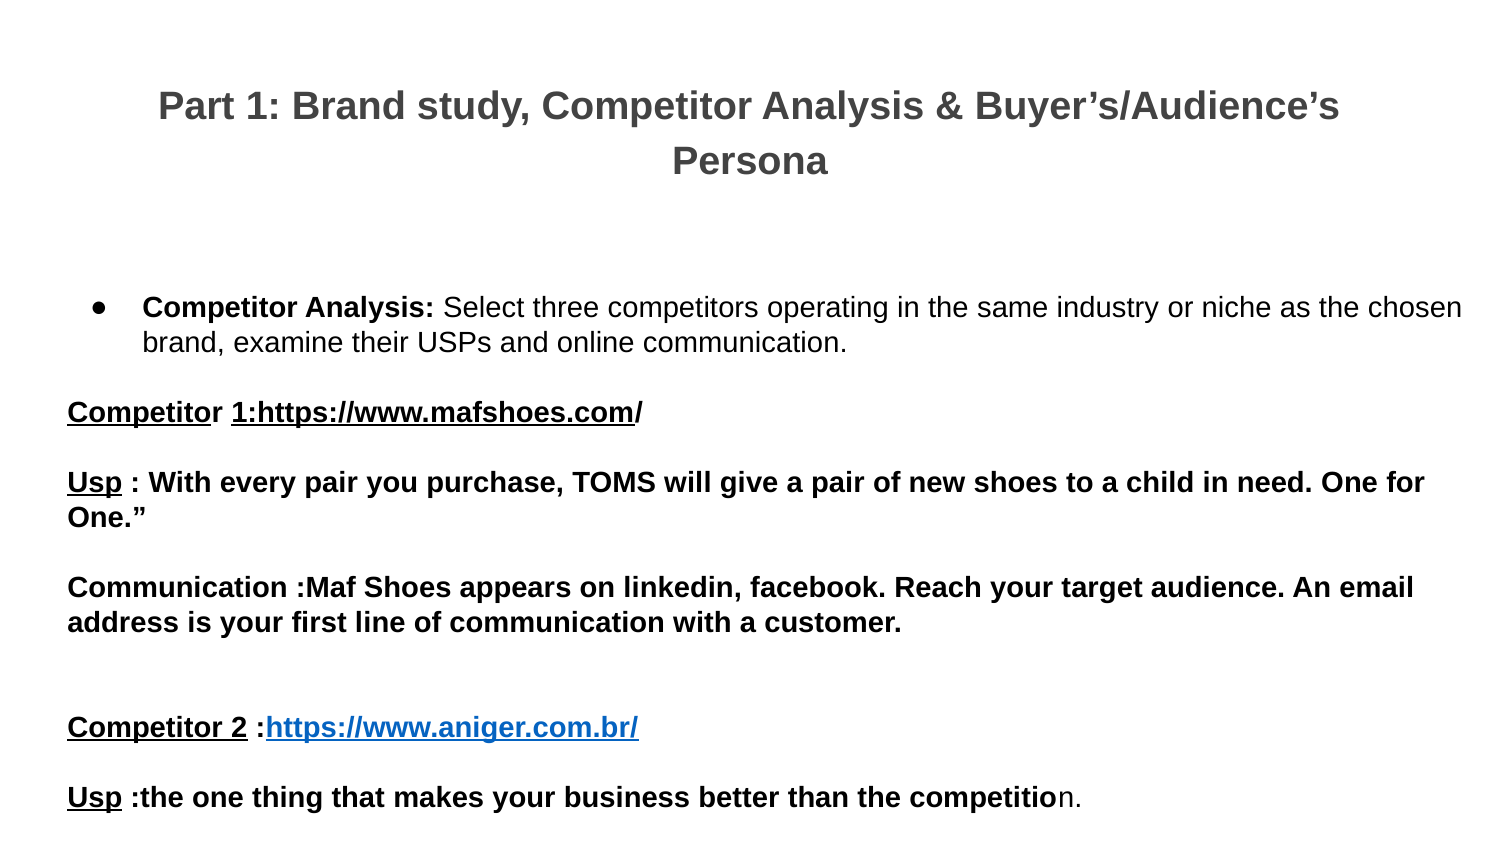

Part 1: Brand study, Competitor Analysis & Buyer’s/Audience’s Persona

Competitor Analysis: Select three competitors operating in the same industry or niche as the chosen brand, examine their USPs and online communication.

Competitor 1:https://www.mafshoes.com/

Usp : With every pair you purchase, TOMS will give a pair of new shoes to a child in need. One for One.”

Communication :Maf Shoes appears on linkedin, facebook. Reach your target audience. An email address is your first line of communication with a customer.

Competitor 2 :https://www.aniger.com.br/

Usp :the one thing that makes your business better than the competition.